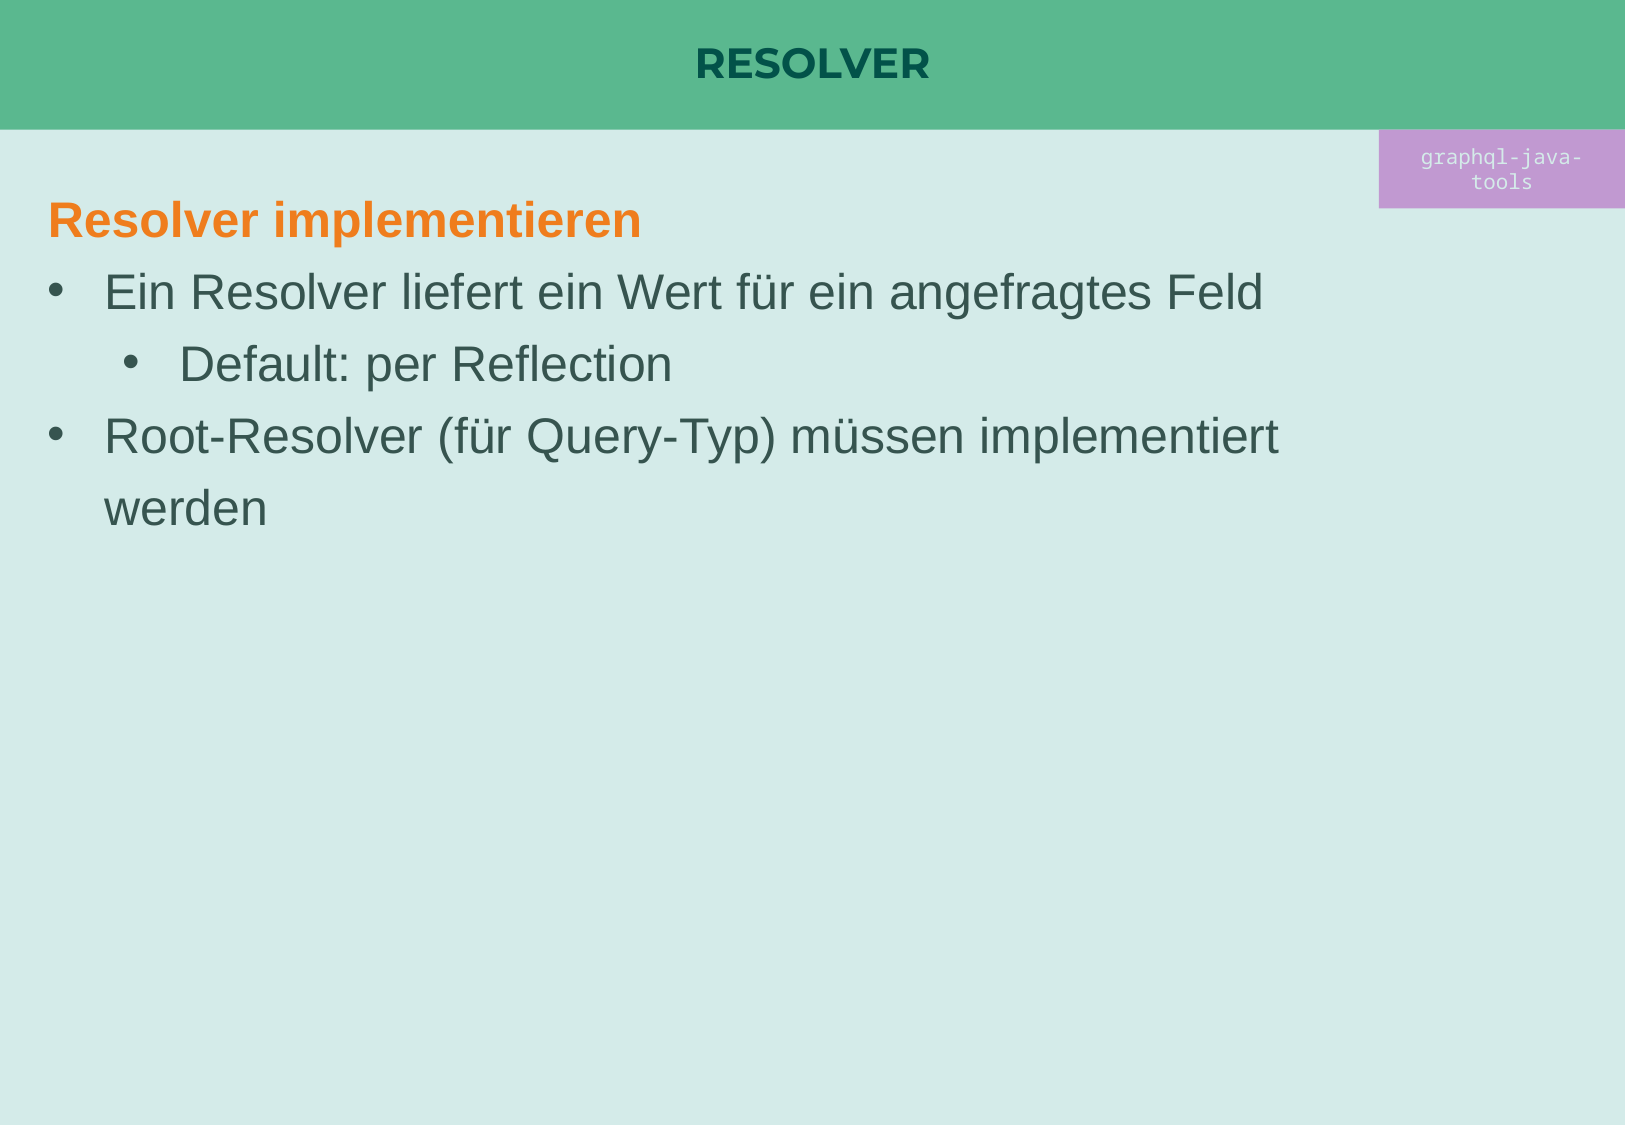

# Resolver
graphql-java-tools
Resolver implementieren
Ein Resolver liefert ein Wert für ein angefragtes Feld
Default: per Reflection
Root-Resolver (für Query-Typ) müssen implementiert werden